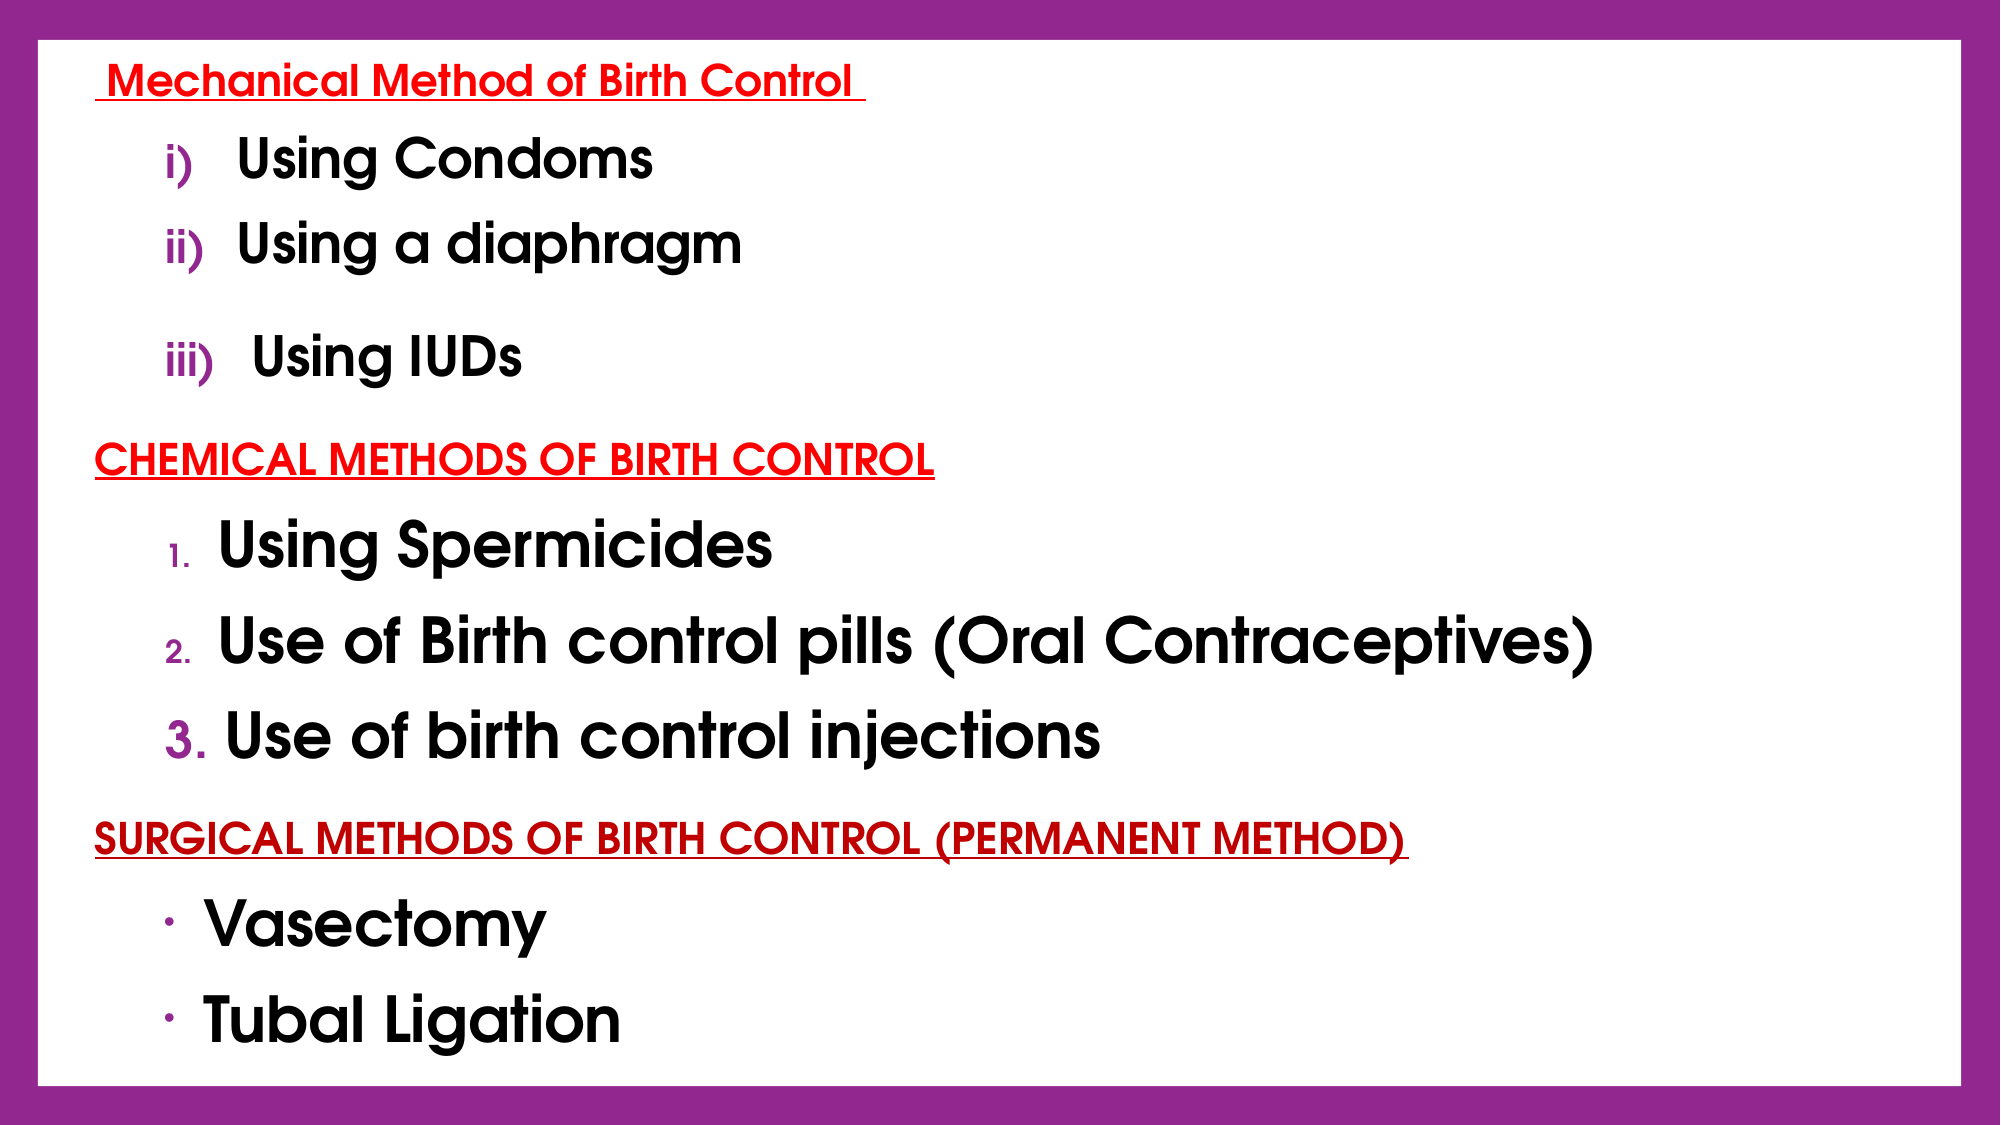

Mechanical Method of Birth Control
  Using Condoms
  Using a diaphragm
  Using IUDs
CHEMICAL METHODS OF BIRTH CONTROL
 Using Spermicides
 Use of Birth control pills (Oral Contraceptives)
 Use of birth control injections
SURGICAL METHODS OF BIRTH CONTROL (PERMANENT METHOD)
 Vasectomy
 Tubal Ligation